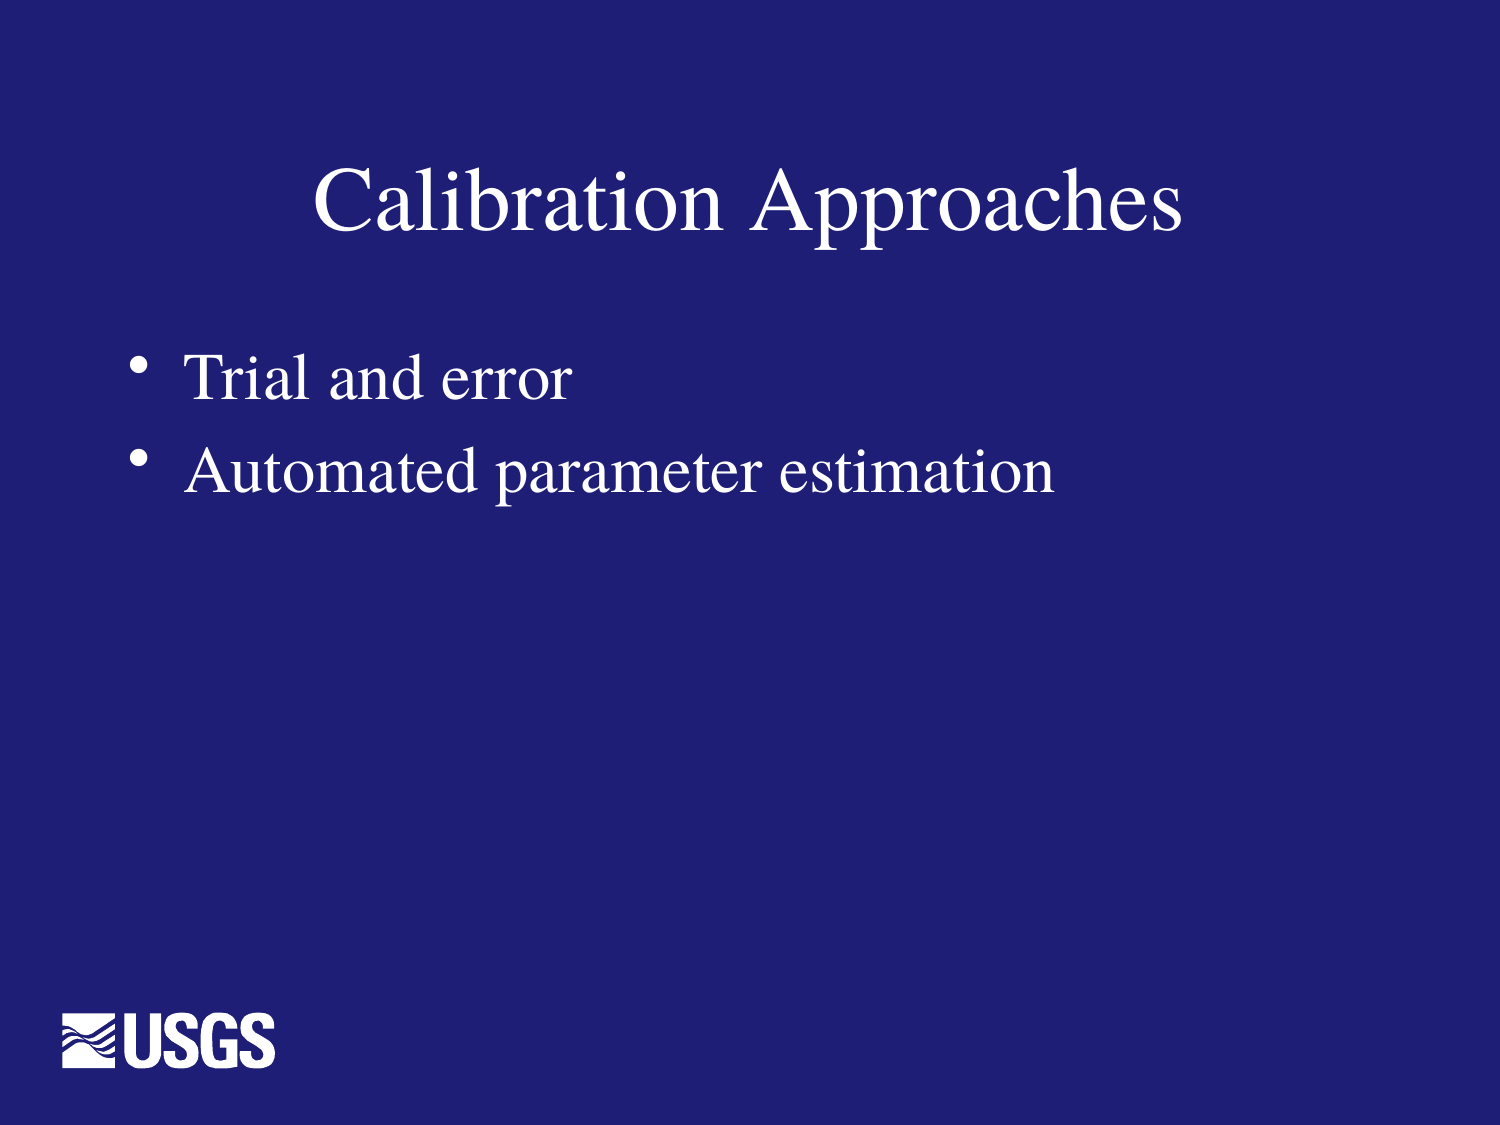

# Calibration Approaches
Trial and error
Automated parameter estimation